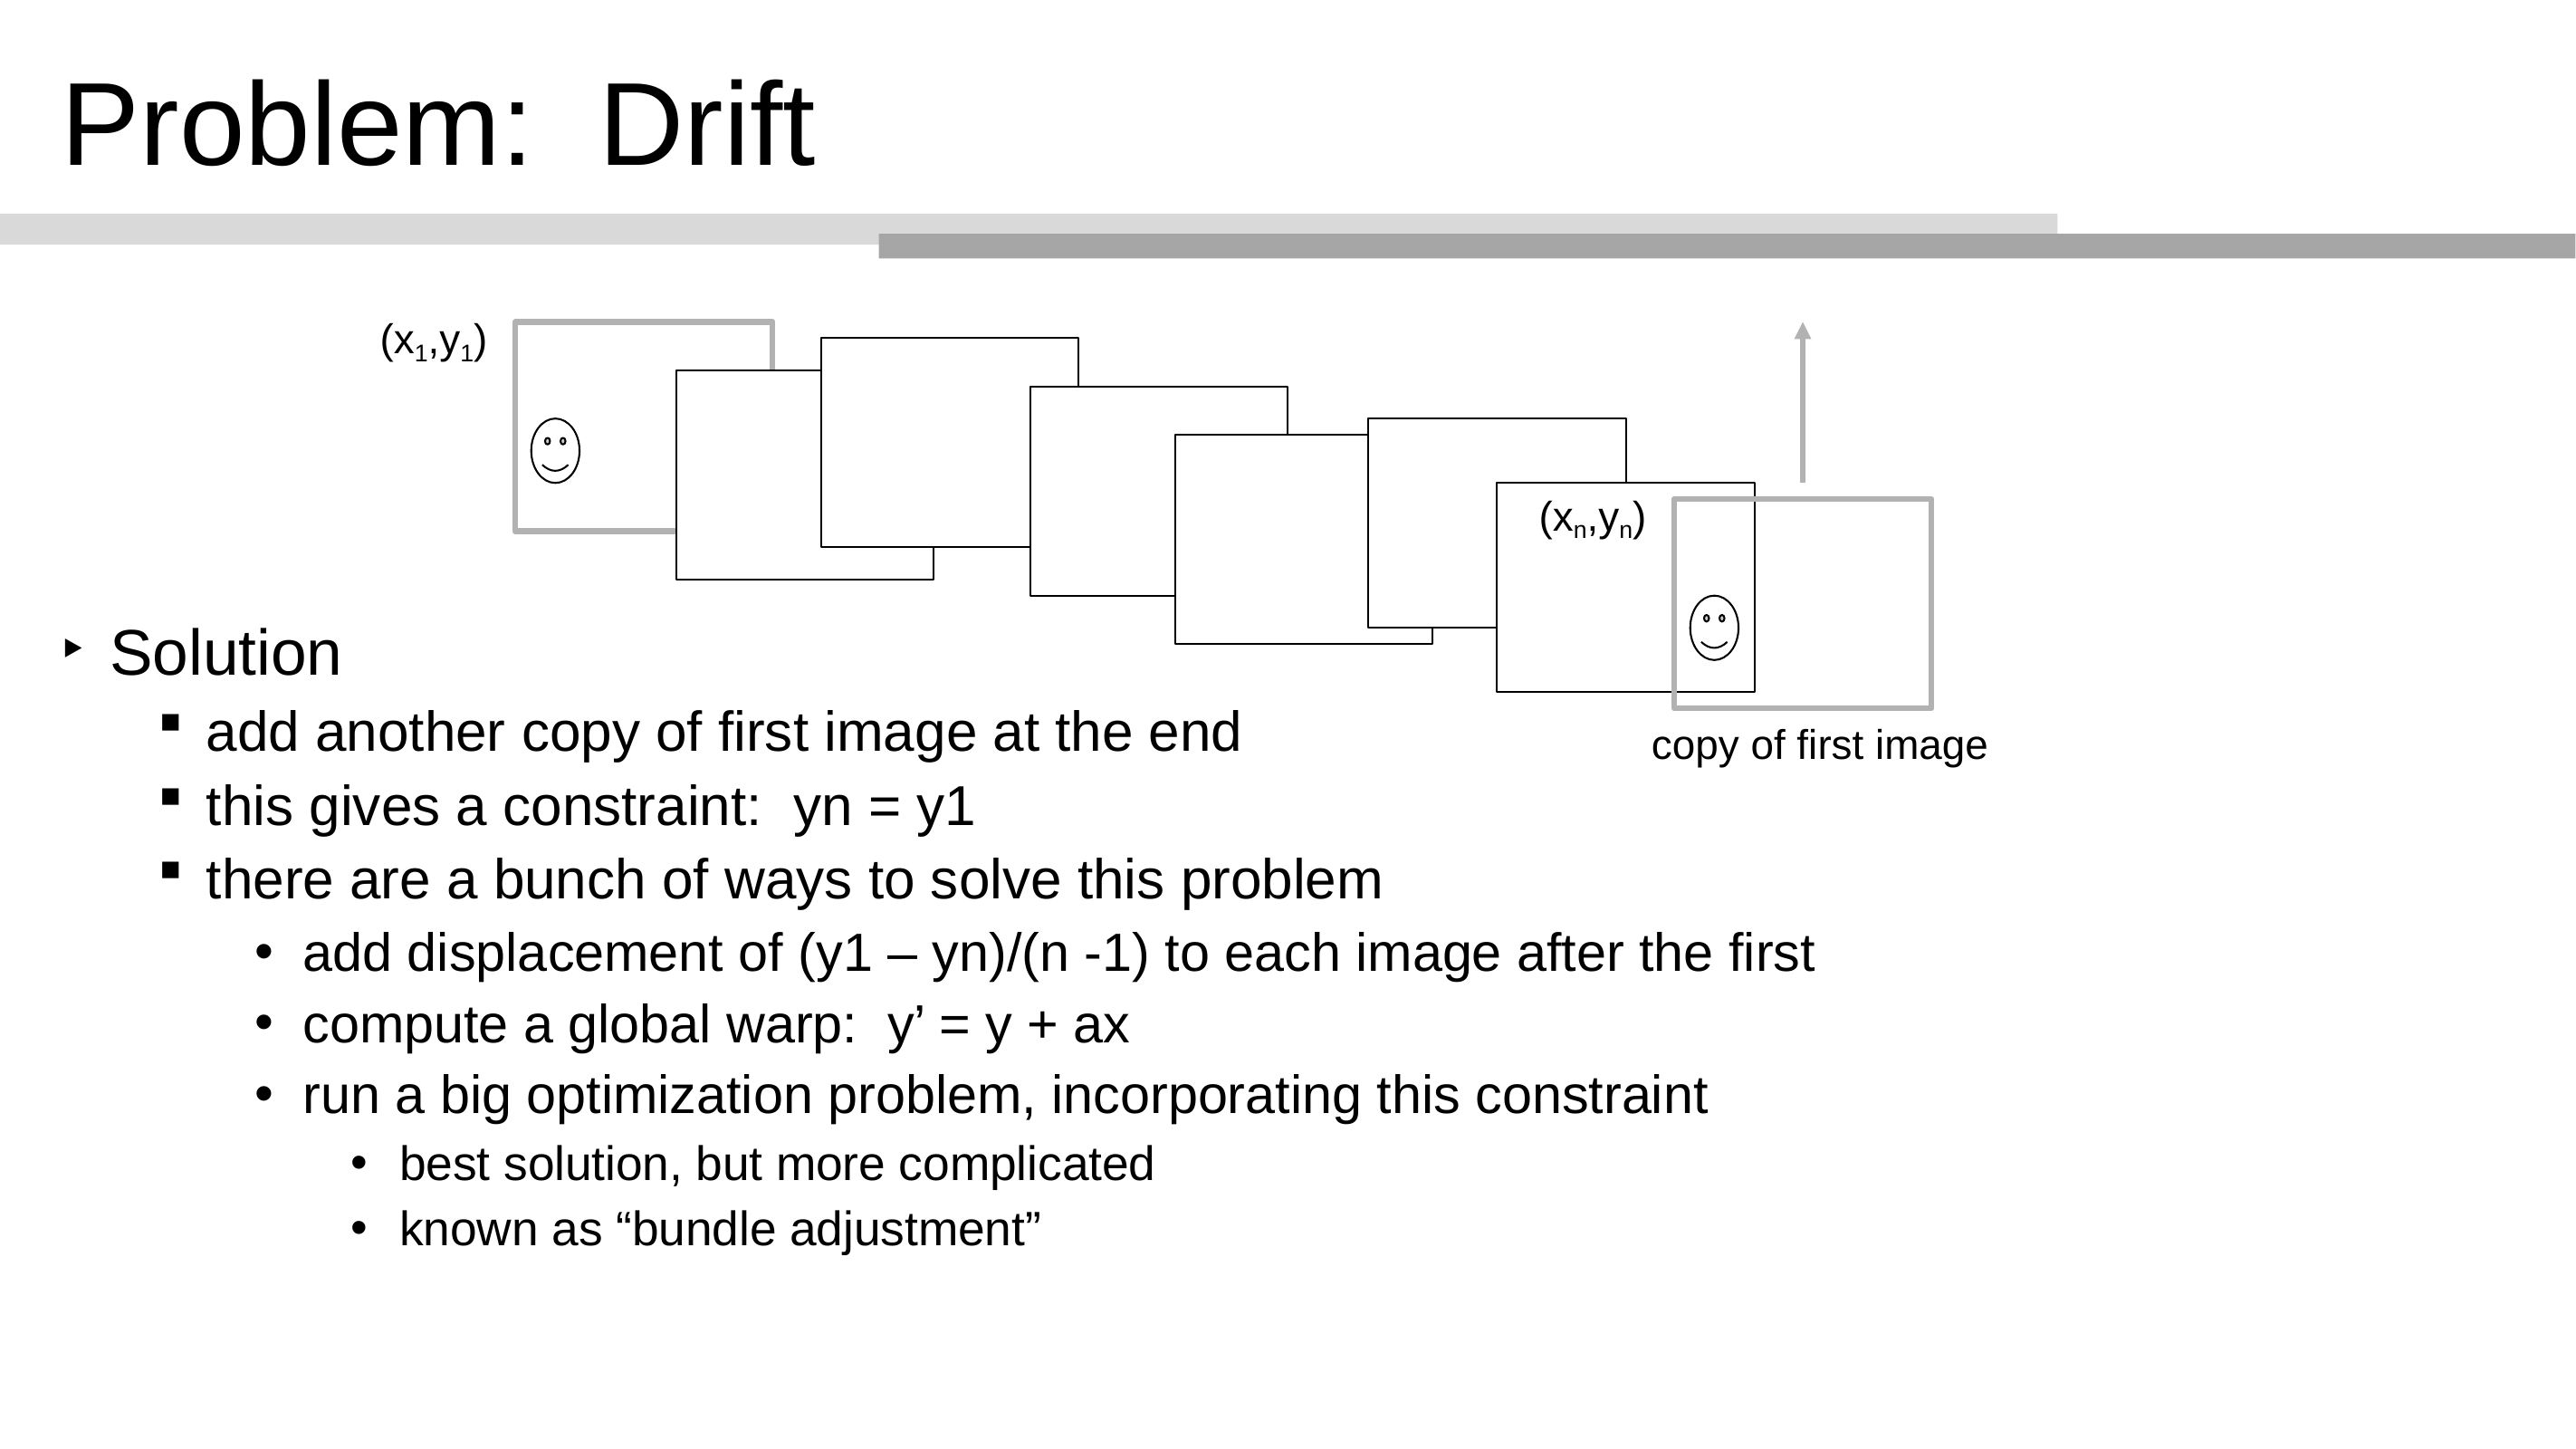

# Problem:  Drift

Solution
add another copy of first image at the end
this gives a constraint:  yn = y1
there are a bunch of ways to solve this problem
add displacement of (y1 – yn)/(n -1) to each image after the first
compute a global warp:  y’ = y + ax
run a big optimization problem, incorporating this constraint
best solution, but more complicated
known as “bundle adjustment”
(x1,y1)

(xn,yn)

copy of first image